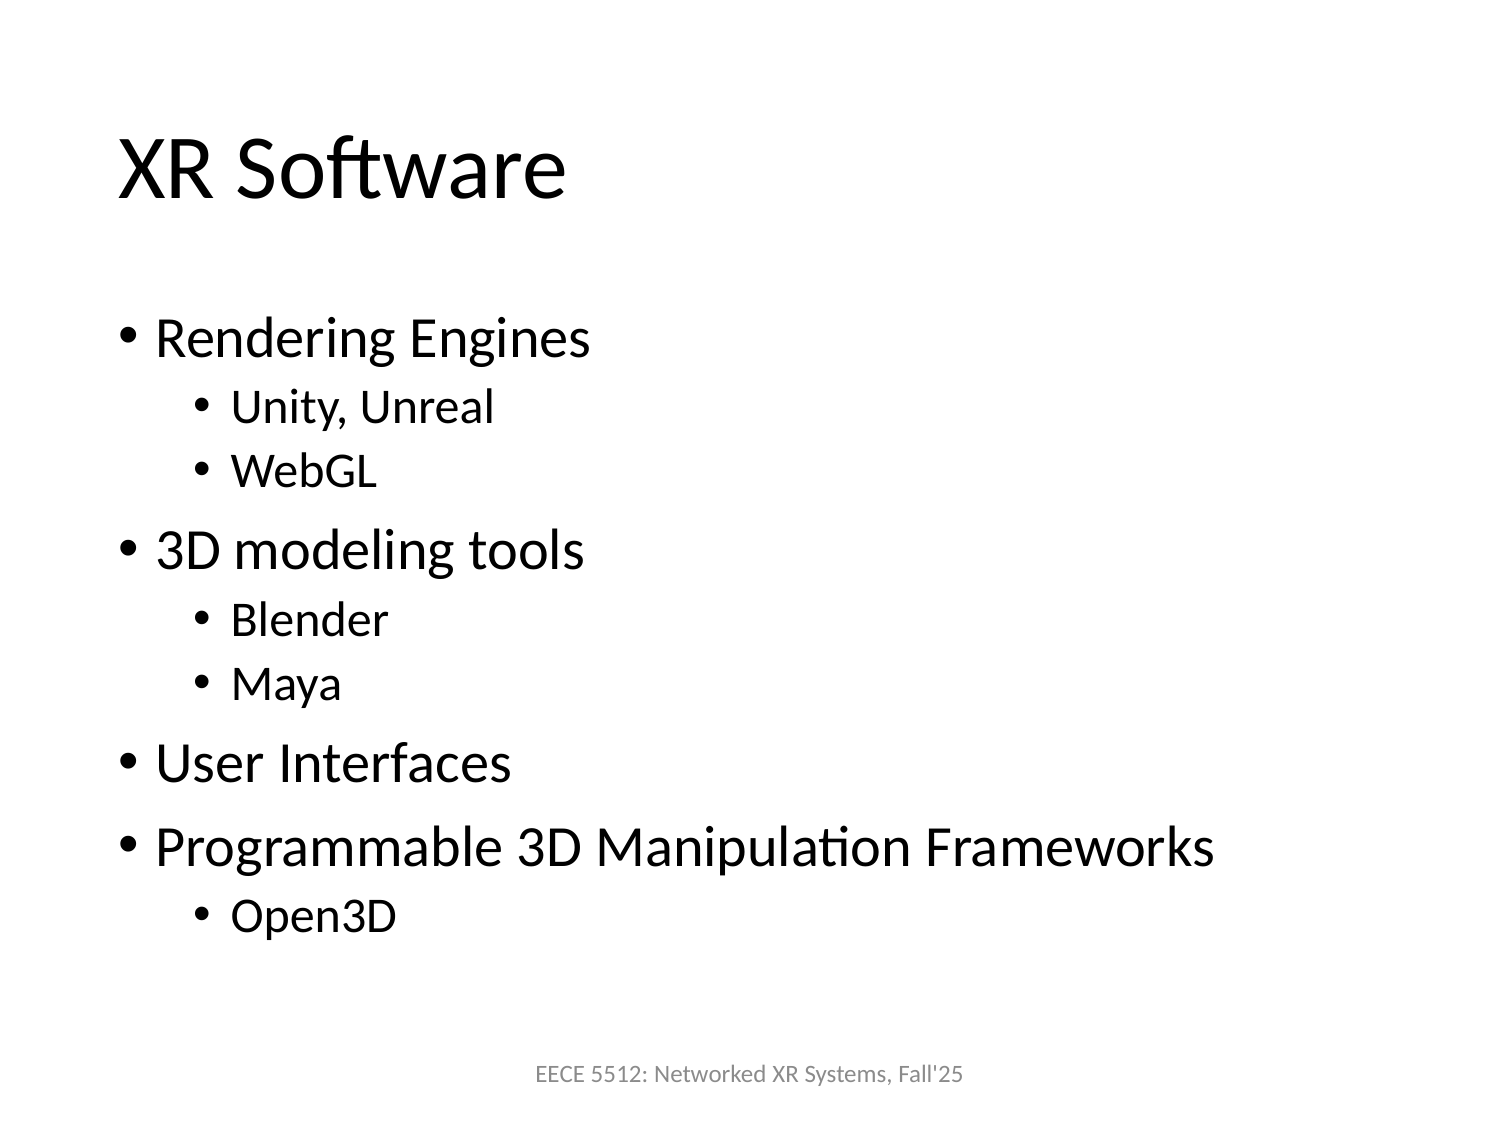

# XR Software
Rendering Engines
Unity, Unreal
WebGL
3D modeling tools
Blender
Maya
User Interfaces
Programmable 3D Manipulation Frameworks
Open3D
EECE 5512: Networked XR Systems, Fall'25